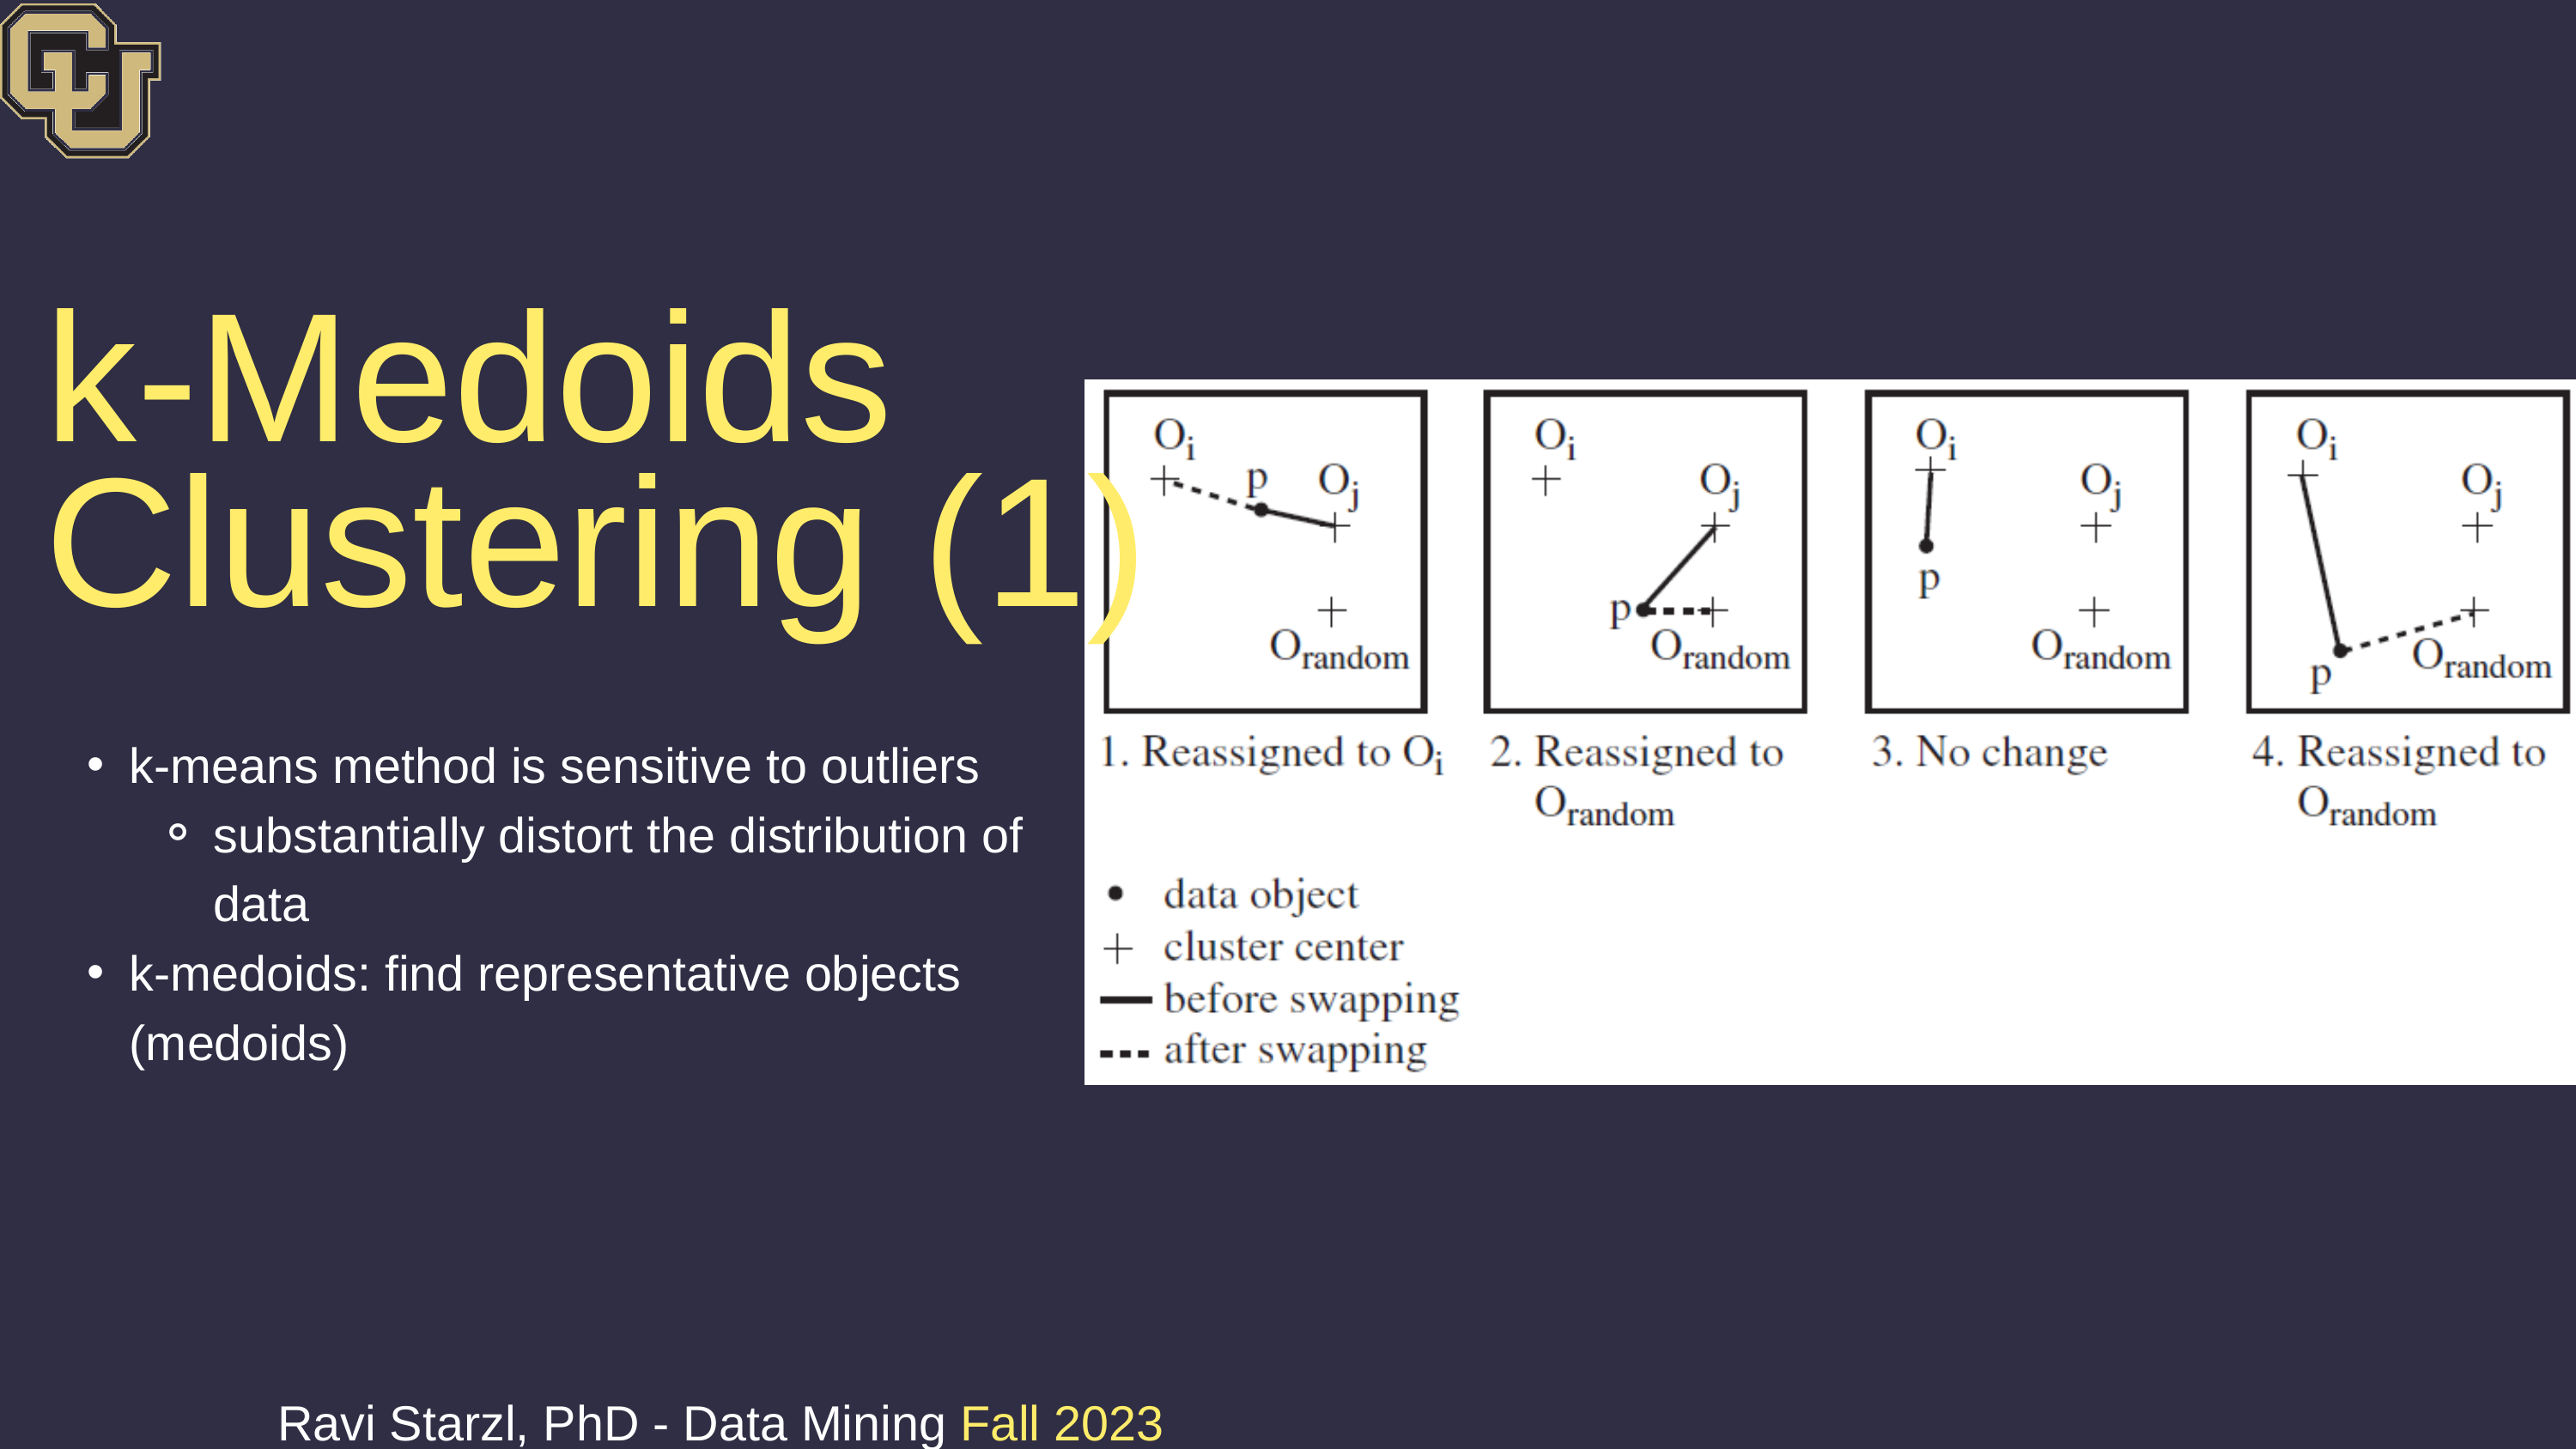

k-Medoids Clustering (1)

k-means method is sensitive to outliers
substantially distort the distribution of data
k-medoids: find representative objects (medoids)
Ravi Starzl, PhD - Data Mining Fall 2023